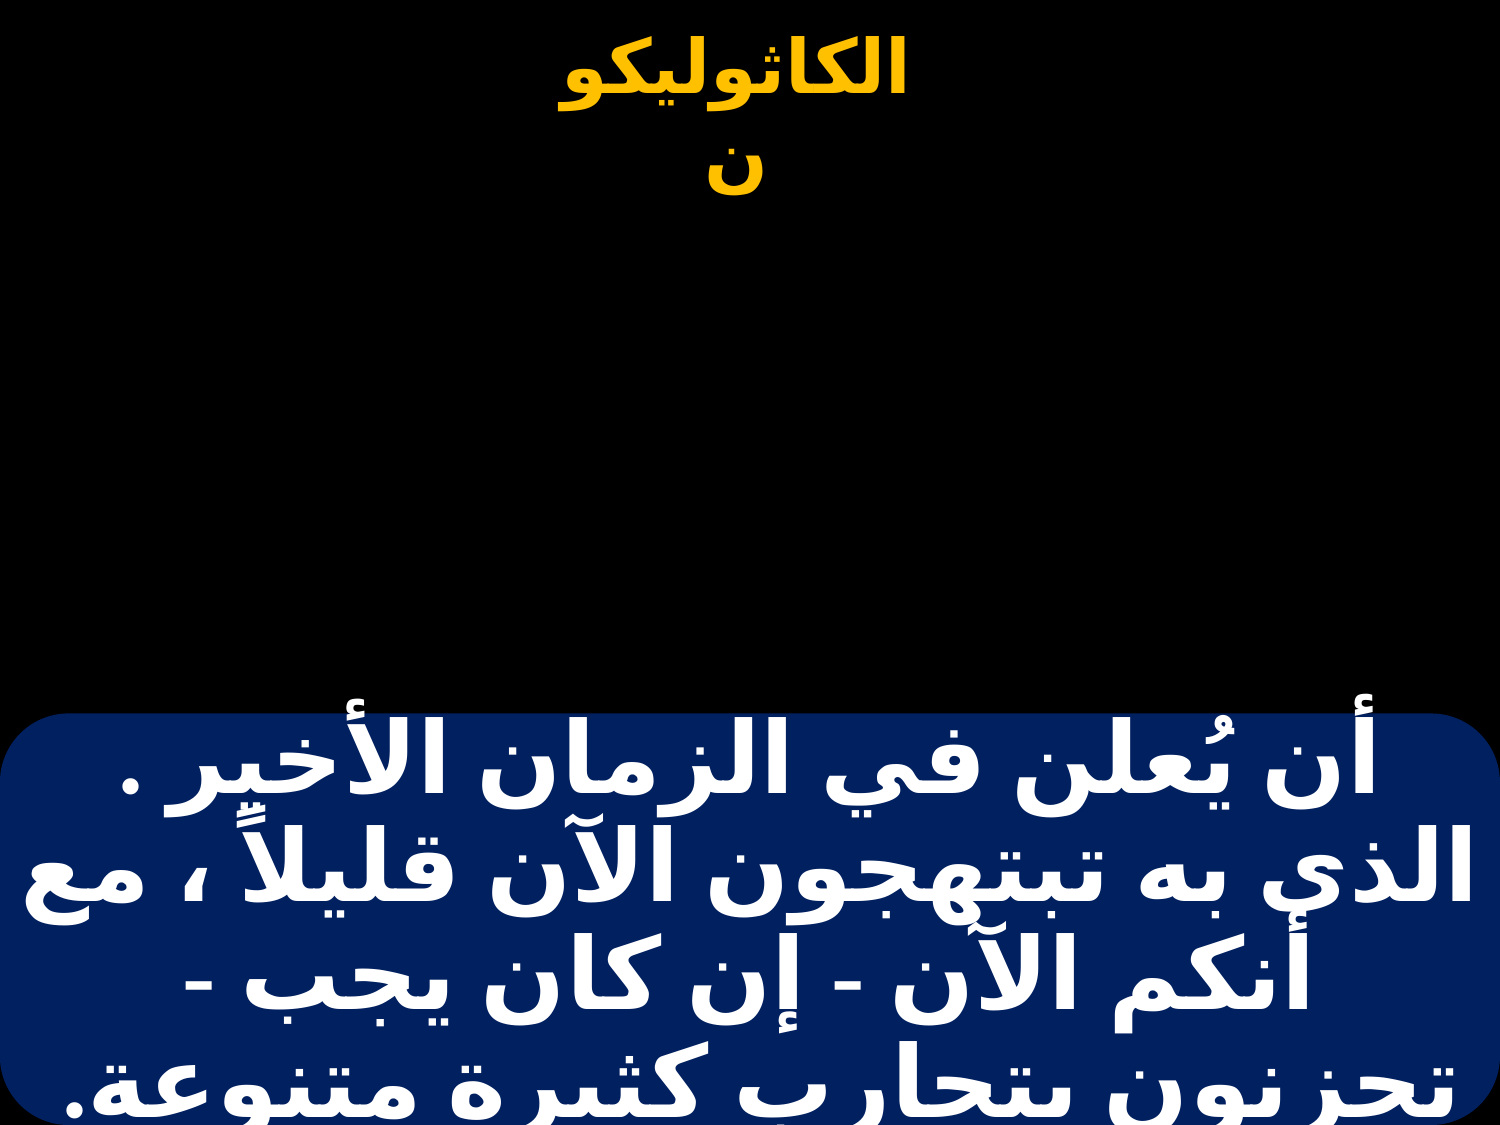

# أن يُعلن في الزمان الأخير . الذى به تبتهجون الآن قليلاً ، مع أنكم الآن - إن كان يجب - تحزنون بتجارب كثيرة متنوعة.